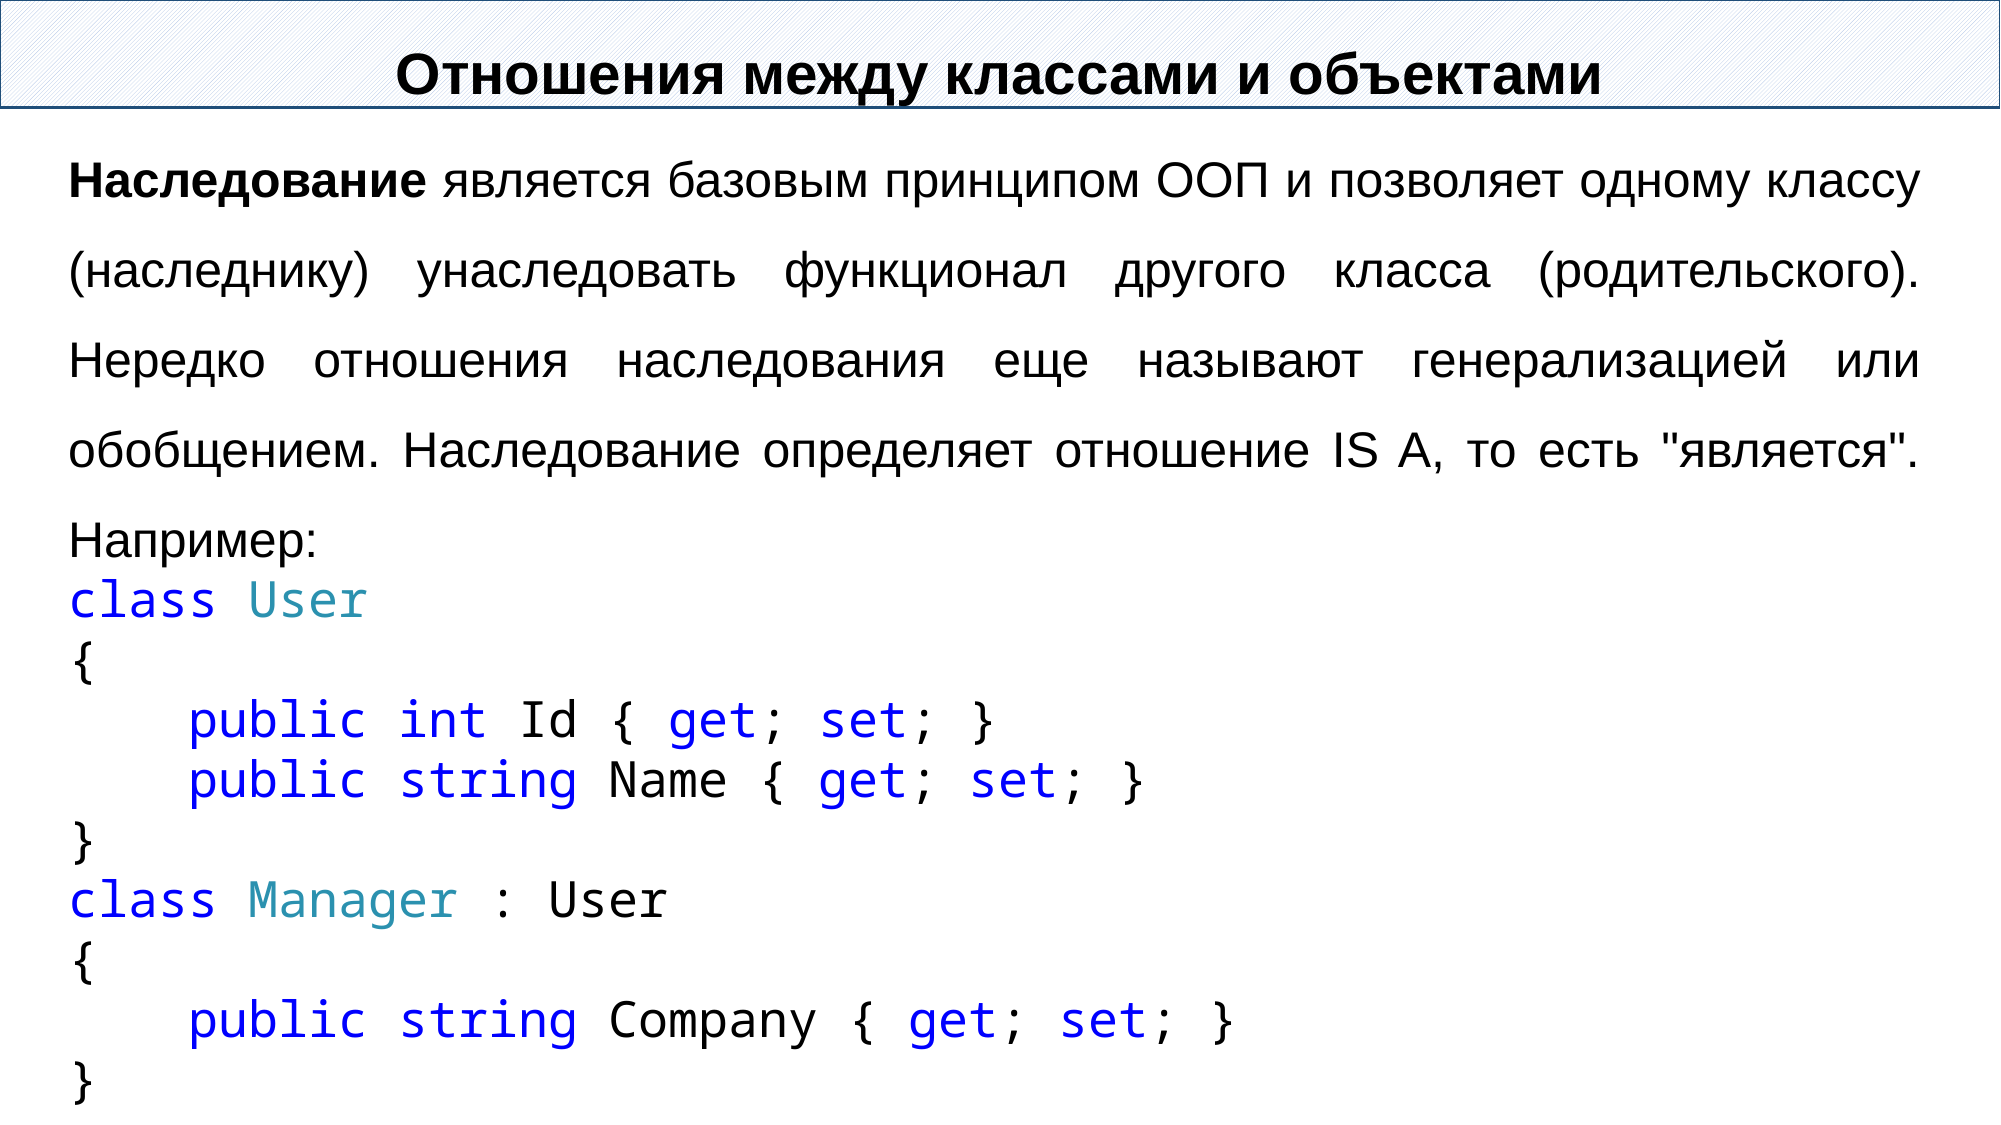

Отношения между классами и объектами
Наследование является базовым принципом ООП и позволяет одному классу (наследнику) унаследовать функционал другого класса (родительского). Нередко отношения наследования еще называют генерализацией или обобщением. Наследование определяет отношение IS A, то есть "является". Например:
class User
{
    public int Id { get; set; }
    public string Name { get; set; }
}
class Manager : User
{
    public string Company { get; set; }
}